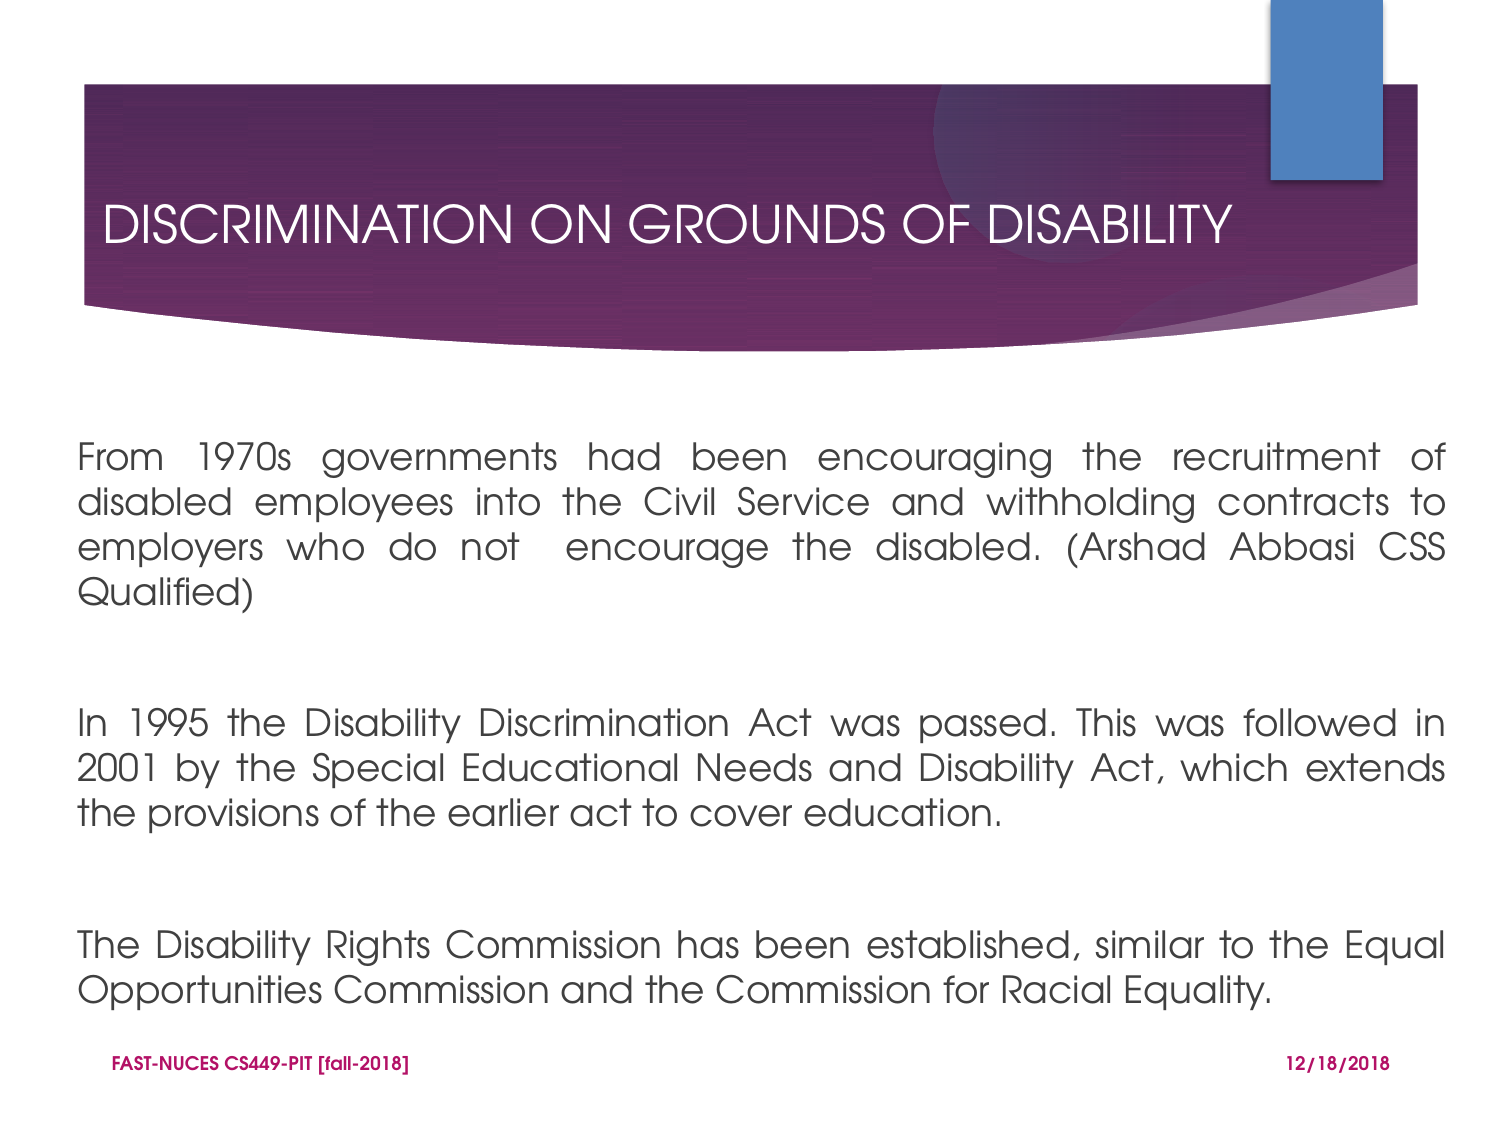

DISCRIMINATION ON GROUNDS OF DISABILITY
From 1970s governments had been encouraging the recruitment of disabled employees into the Civil Service and withholding contracts to employers who do not  encourage the disabled. (Arshad Abbasi CSS Qualified)

In 1995 the Disability Discrimination Act was passed. This was followed in 2001 by the Special Educational Needs and Disability Act, which extends the provisions of the earlier act to cover education.

The Disability Rights Commission has been established, similar to the Equal Opportunities Commission and the Commission for Racial Equality.

24
FAST-NUCES CS449-PIT [fall-2018]
12/18/2018